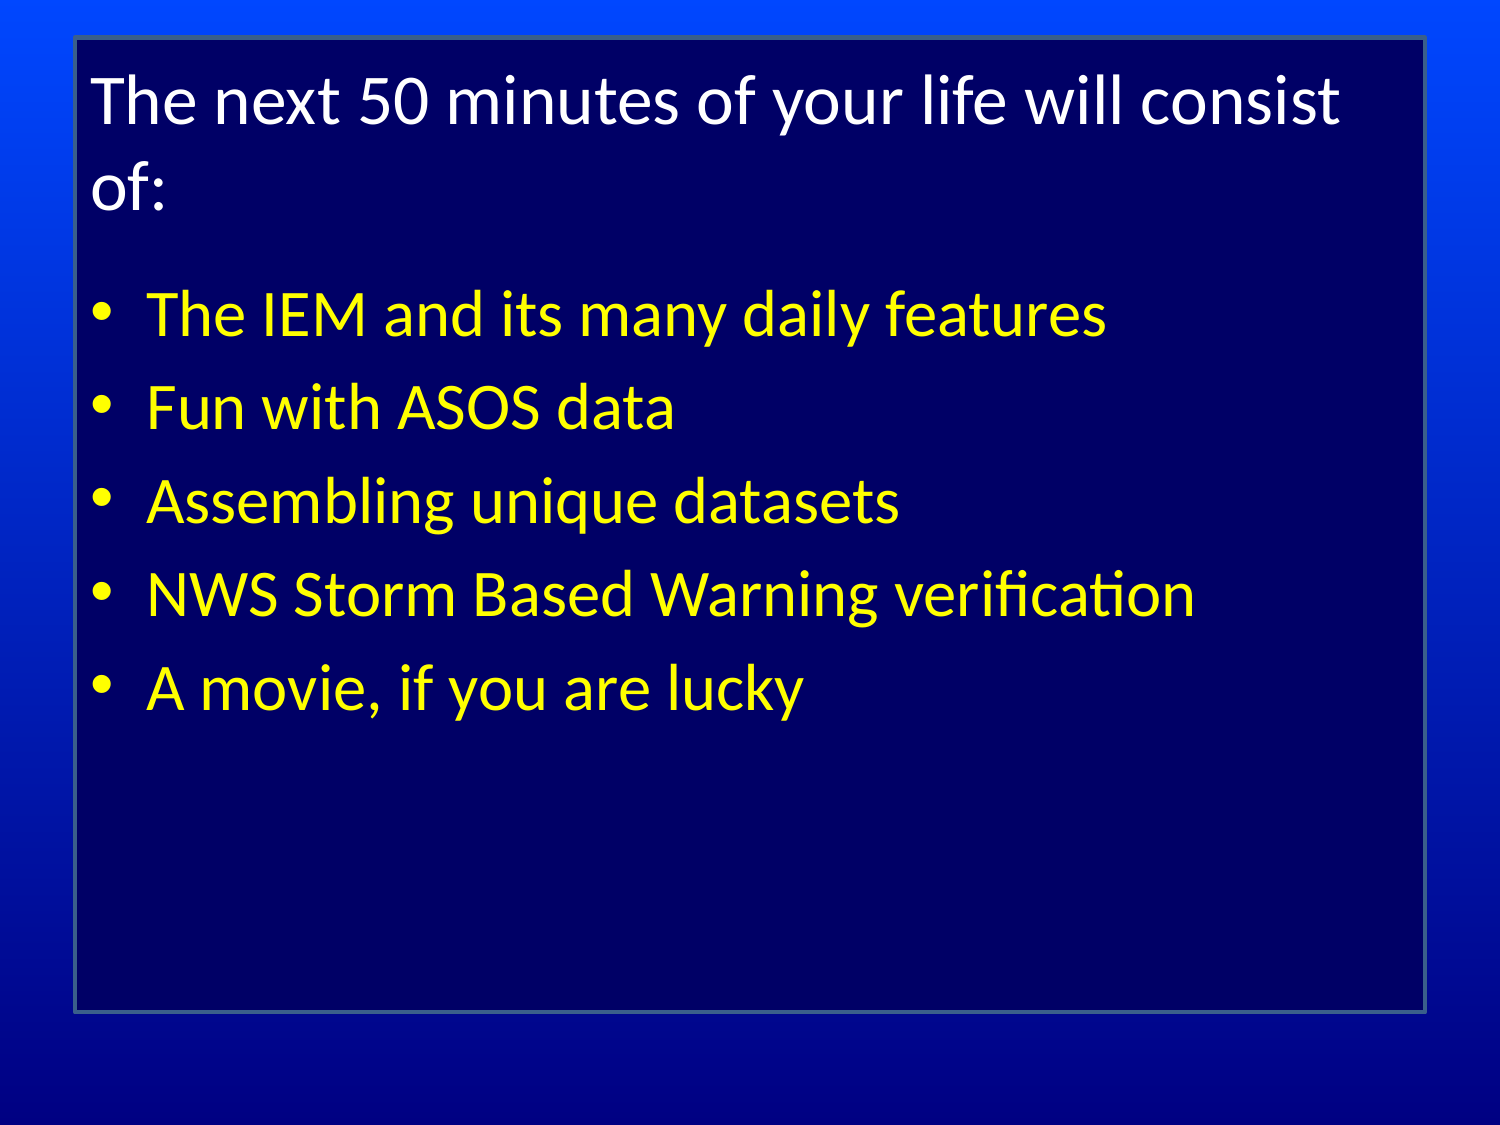

# The next 50 minutes of your life will consist of:
The IEM and its many daily features
Fun with ASOS data
Assembling unique datasets
NWS Storm Based Warning verification
A movie, if you are lucky